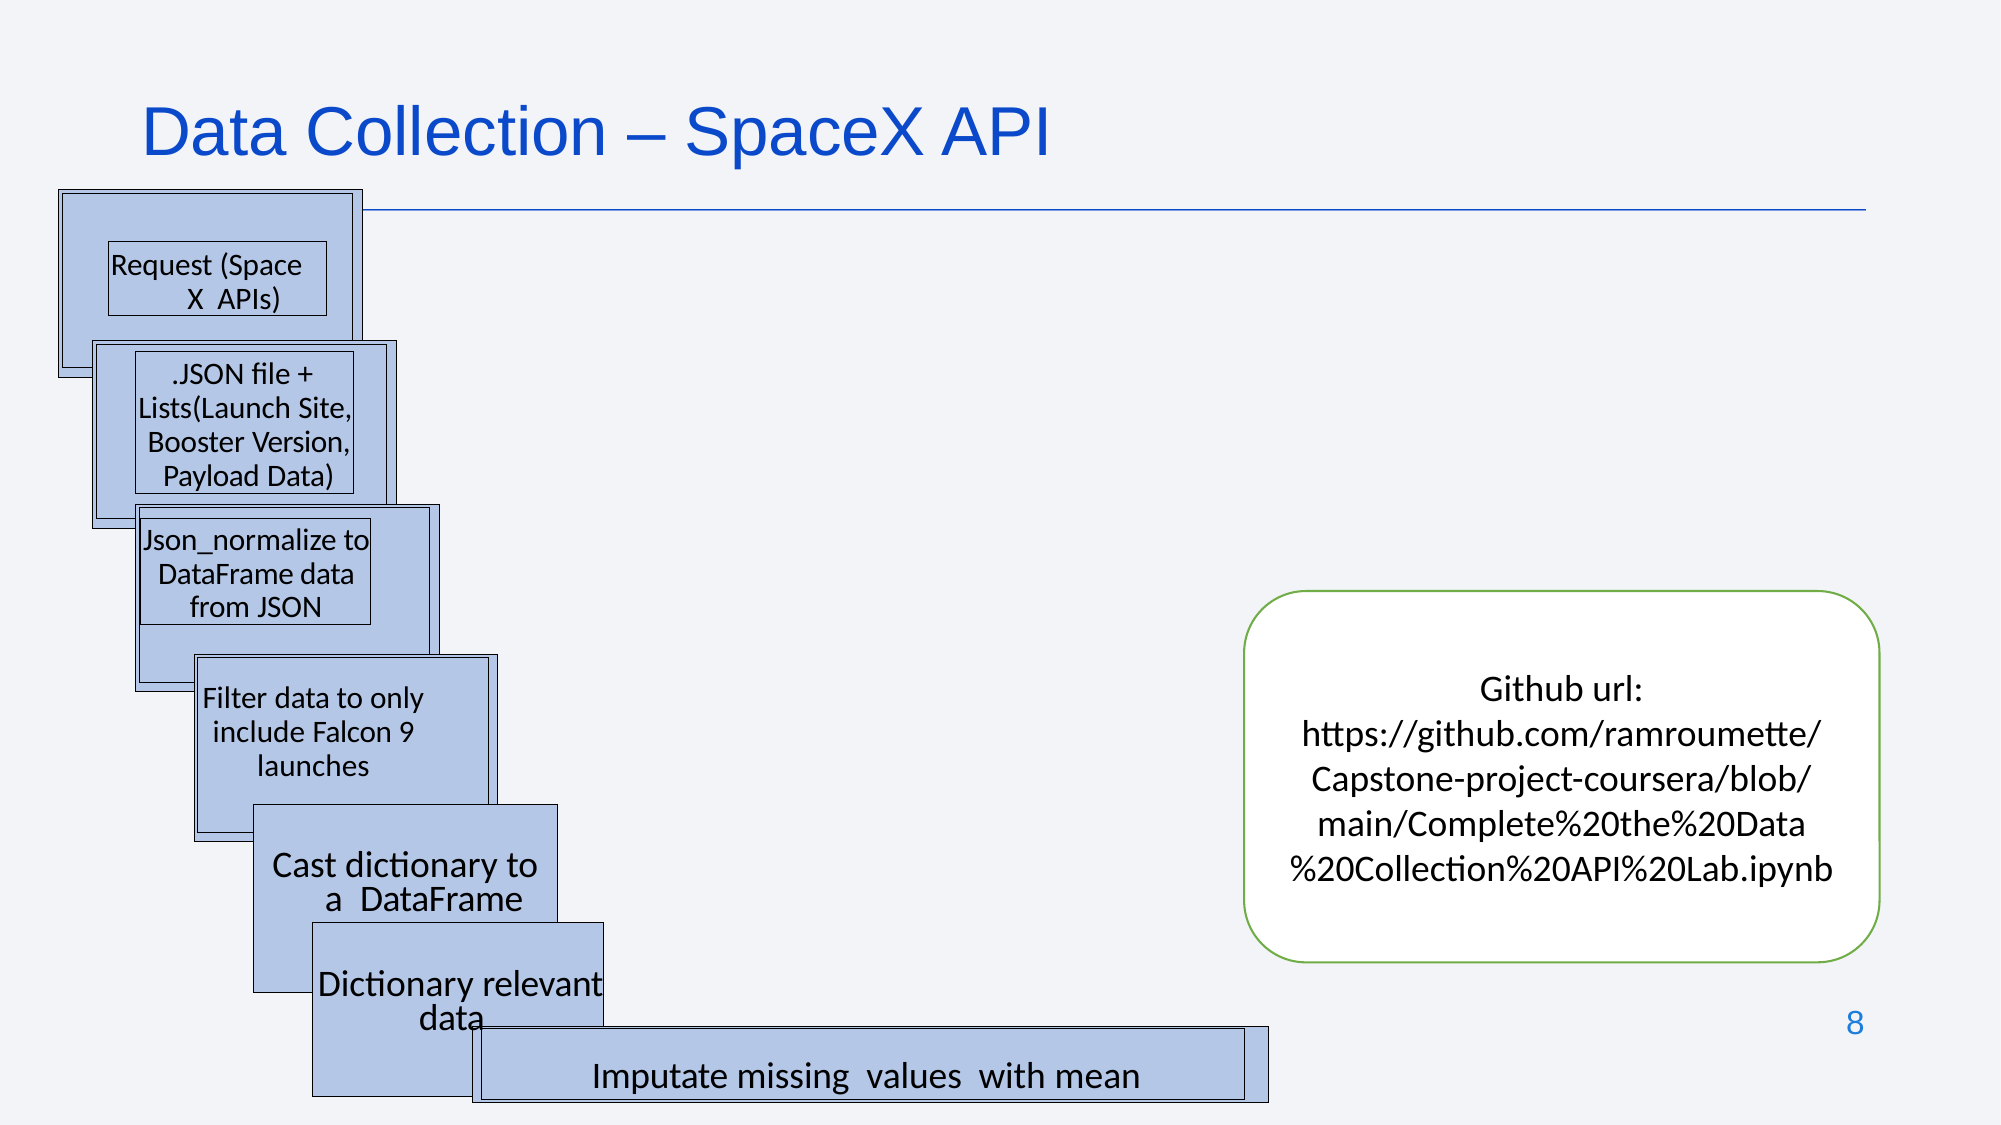

Data Collection – SpaceX API

Request (Space X  APIs)

.JSON file +  Lists(Launch Site,  Booster Version,  Payload Data)

Json_normalize to  DataFrame data  from JSON
Github url:
https://github.com/ramroumette/Capstone-project-coursera/blob/main/Complete%20the%20Data%20Collection%20API%20Lab.ipynb
Filter data to only  include Falcon 9  launches
Cast dictionary to a  DataFrame
Dictionary relevant  data
8

Imputate missing  values  with mean